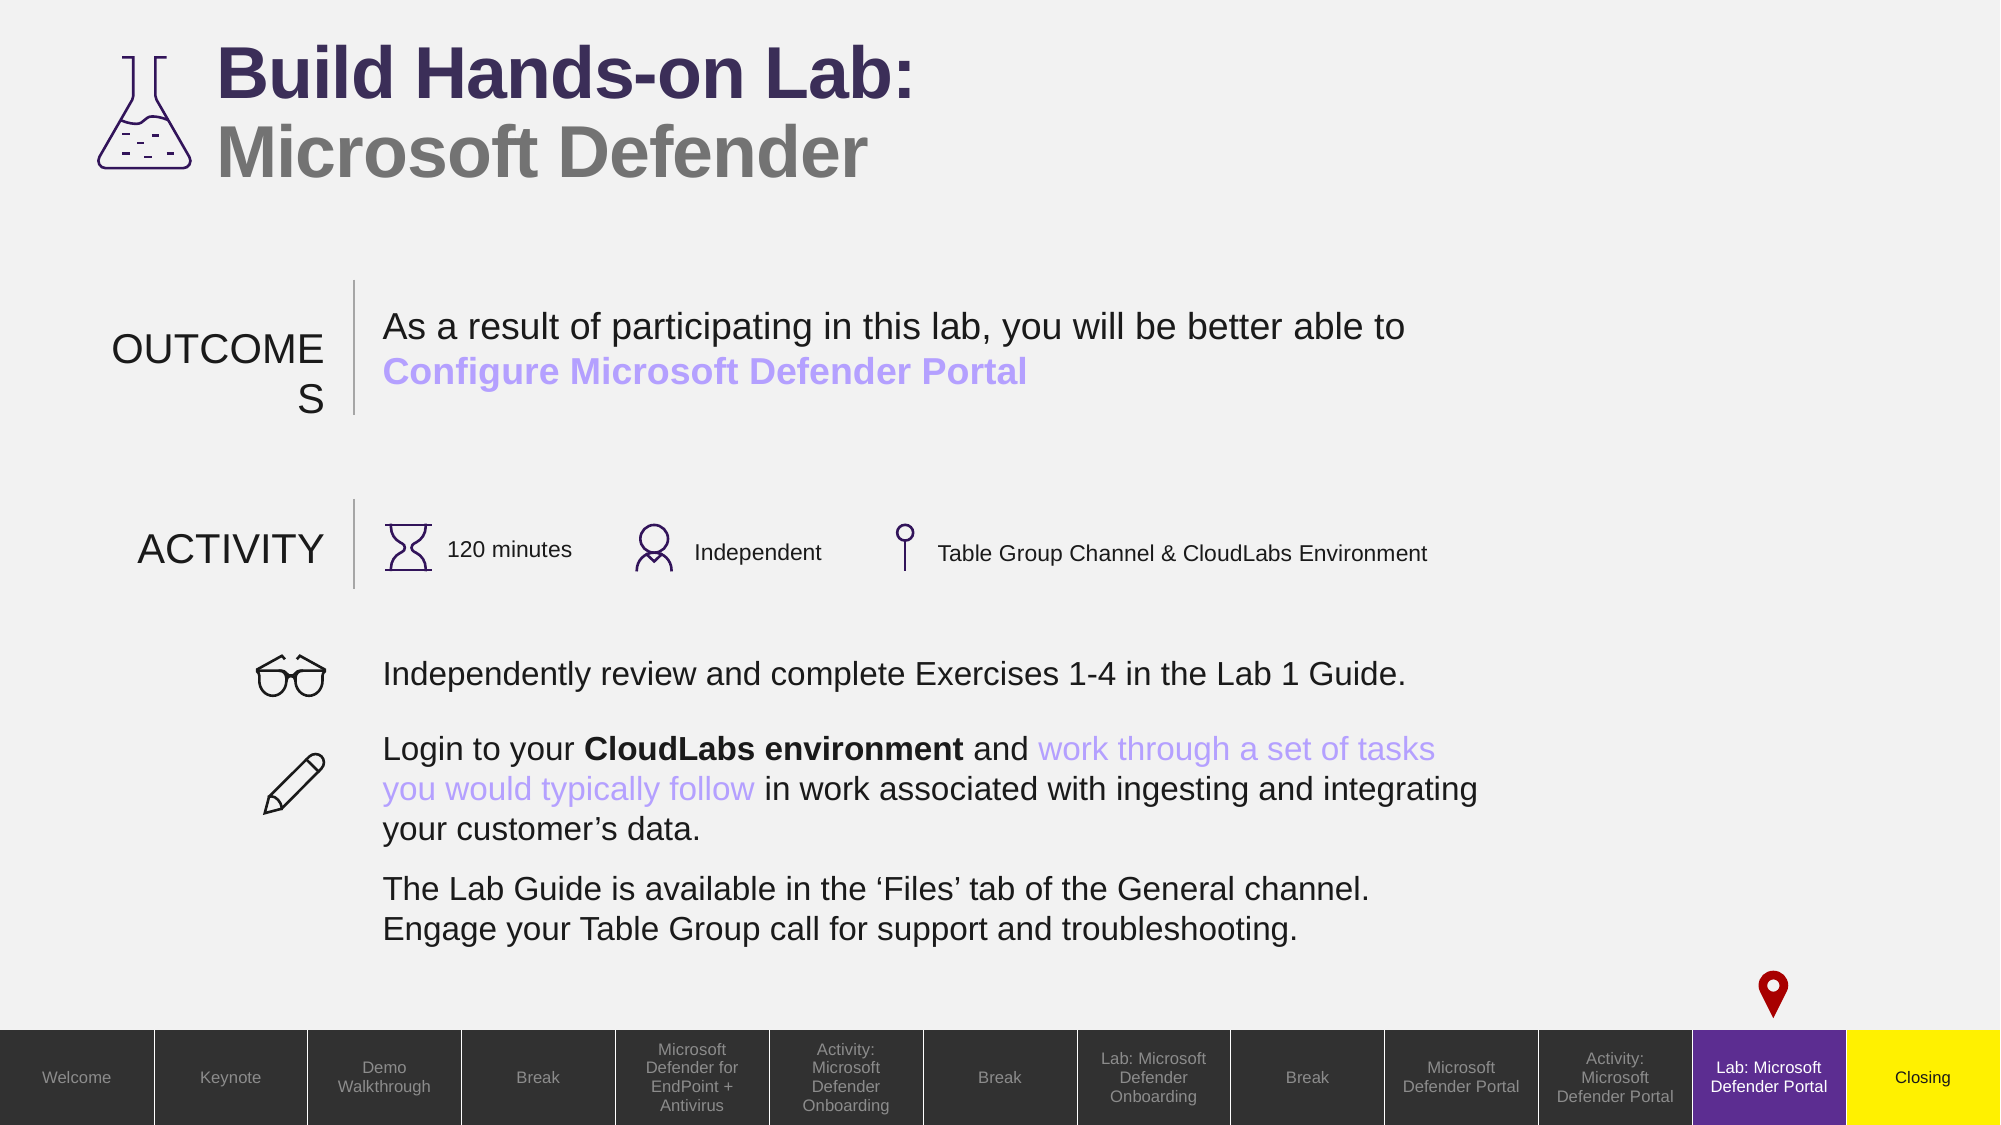

# Build Hands-on Lab: Microsoft Defender

As a result of participating in this lab, you will be better able to Configure Microsoft Defender Portal
OUTCOMES
ACTIVITY

120 minutes
Independent
Table Group Channel & CloudLabs Environment
Independently review and complete Exercises 1-4 in the Lab 1 Guide.

Login to your CloudLabs environment and work through a set of tasks you would typically follow in work associated with ingesting and integrating your customer’s data.

The Lab Guide is available in the ‘Files’ tab of the General channel. Engage your Table Group call for support and troubleshooting.

| Welcome | Keynote | Demo Walkthrough | Break | Microsoft Defender for EndPoint + Antivirus | Activity: Microsoft Defender Onboarding | Break | Lab: Microsoft Defender Onboarding | Break | Microsoft Defender Portal | Activity: Microsoft Defender Portal | Lab: Microsoft Defender Portal | Closing |
| --- | --- | --- | --- | --- | --- | --- | --- | --- | --- | --- | --- | --- |